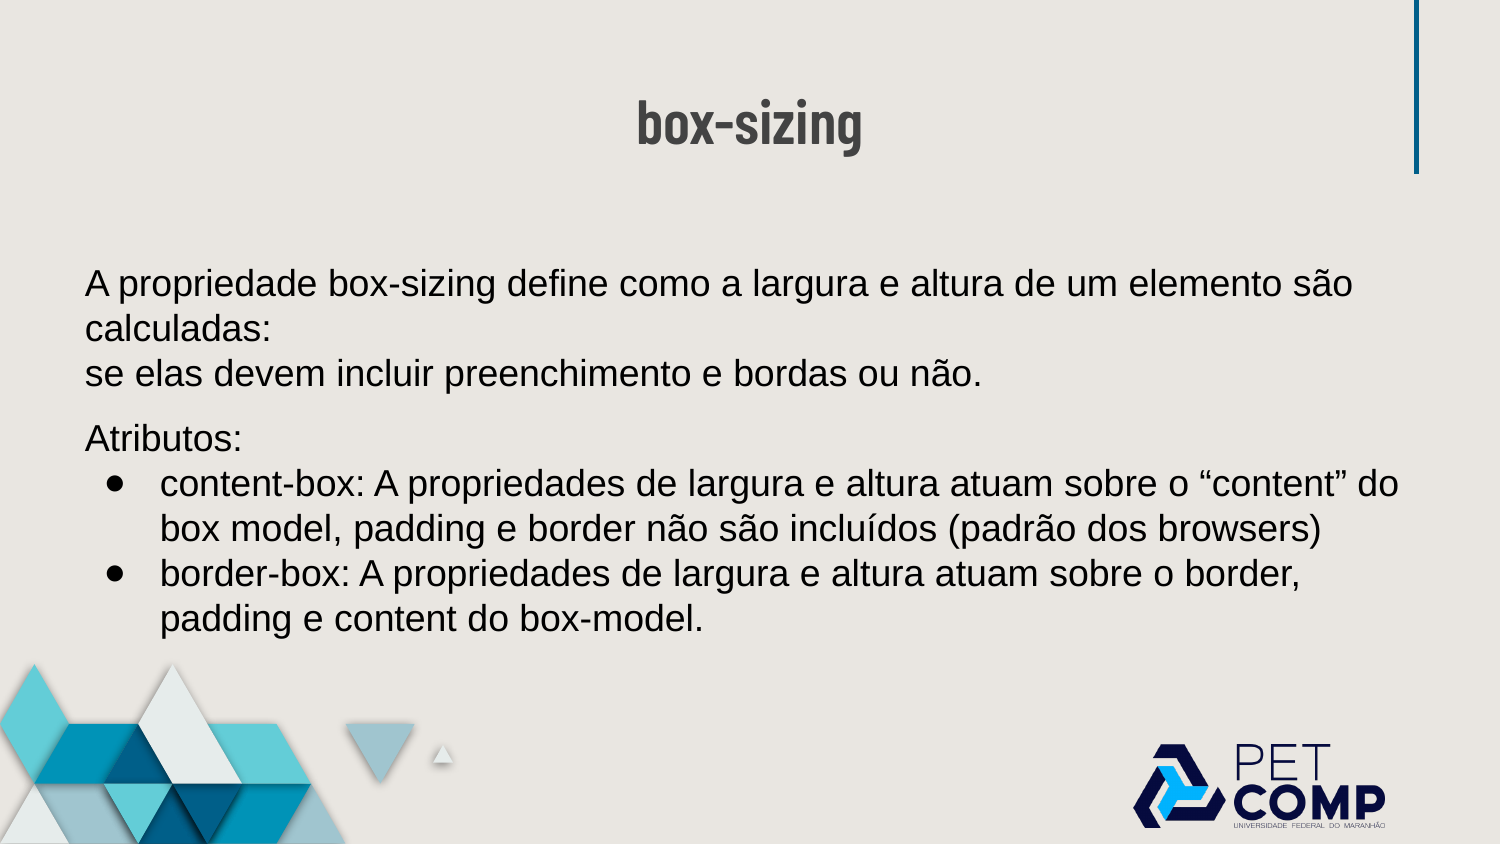

# box-sizing
A propriedade box-sizing define como a largura e altura de um elemento são calculadas:
se elas devem incluir preenchimento e bordas ou não.
Atributos:
content-box: A propriedades de largura e altura atuam sobre o “content” do box model, padding e border não são incluídos (padrão dos browsers)
border-box: A propriedades de largura e altura atuam sobre o border, padding e content do box-model.